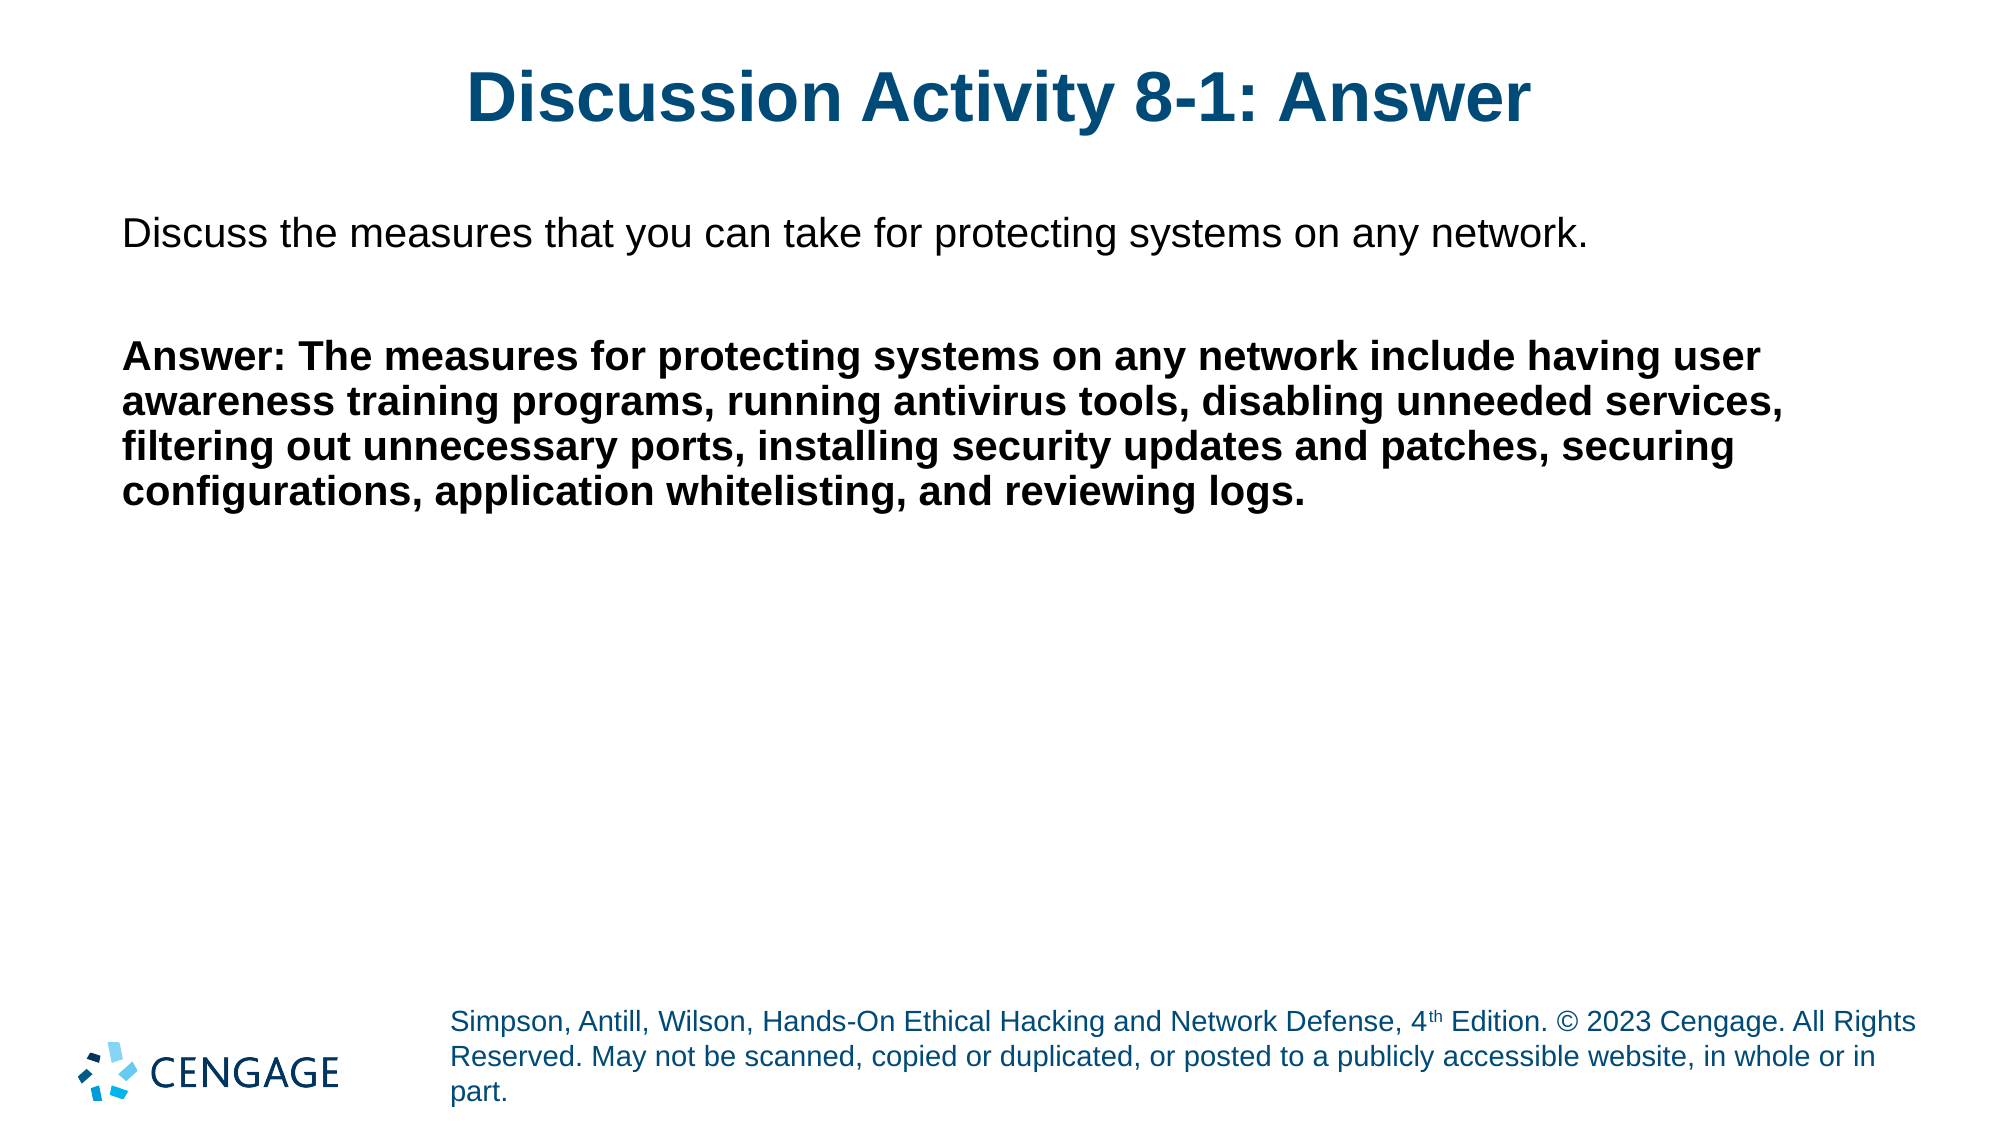

# Discussion Activity 8-1: Answer
Discuss the measures that you can take for protecting systems on any network.

Answer: The measures for protecting systems on any network include having user awareness training programs, running antivirus tools, disabling unneeded services, filtering out unnecessary ports, installing security updates and patches, securing configurations, application whitelisting, and reviewing logs.